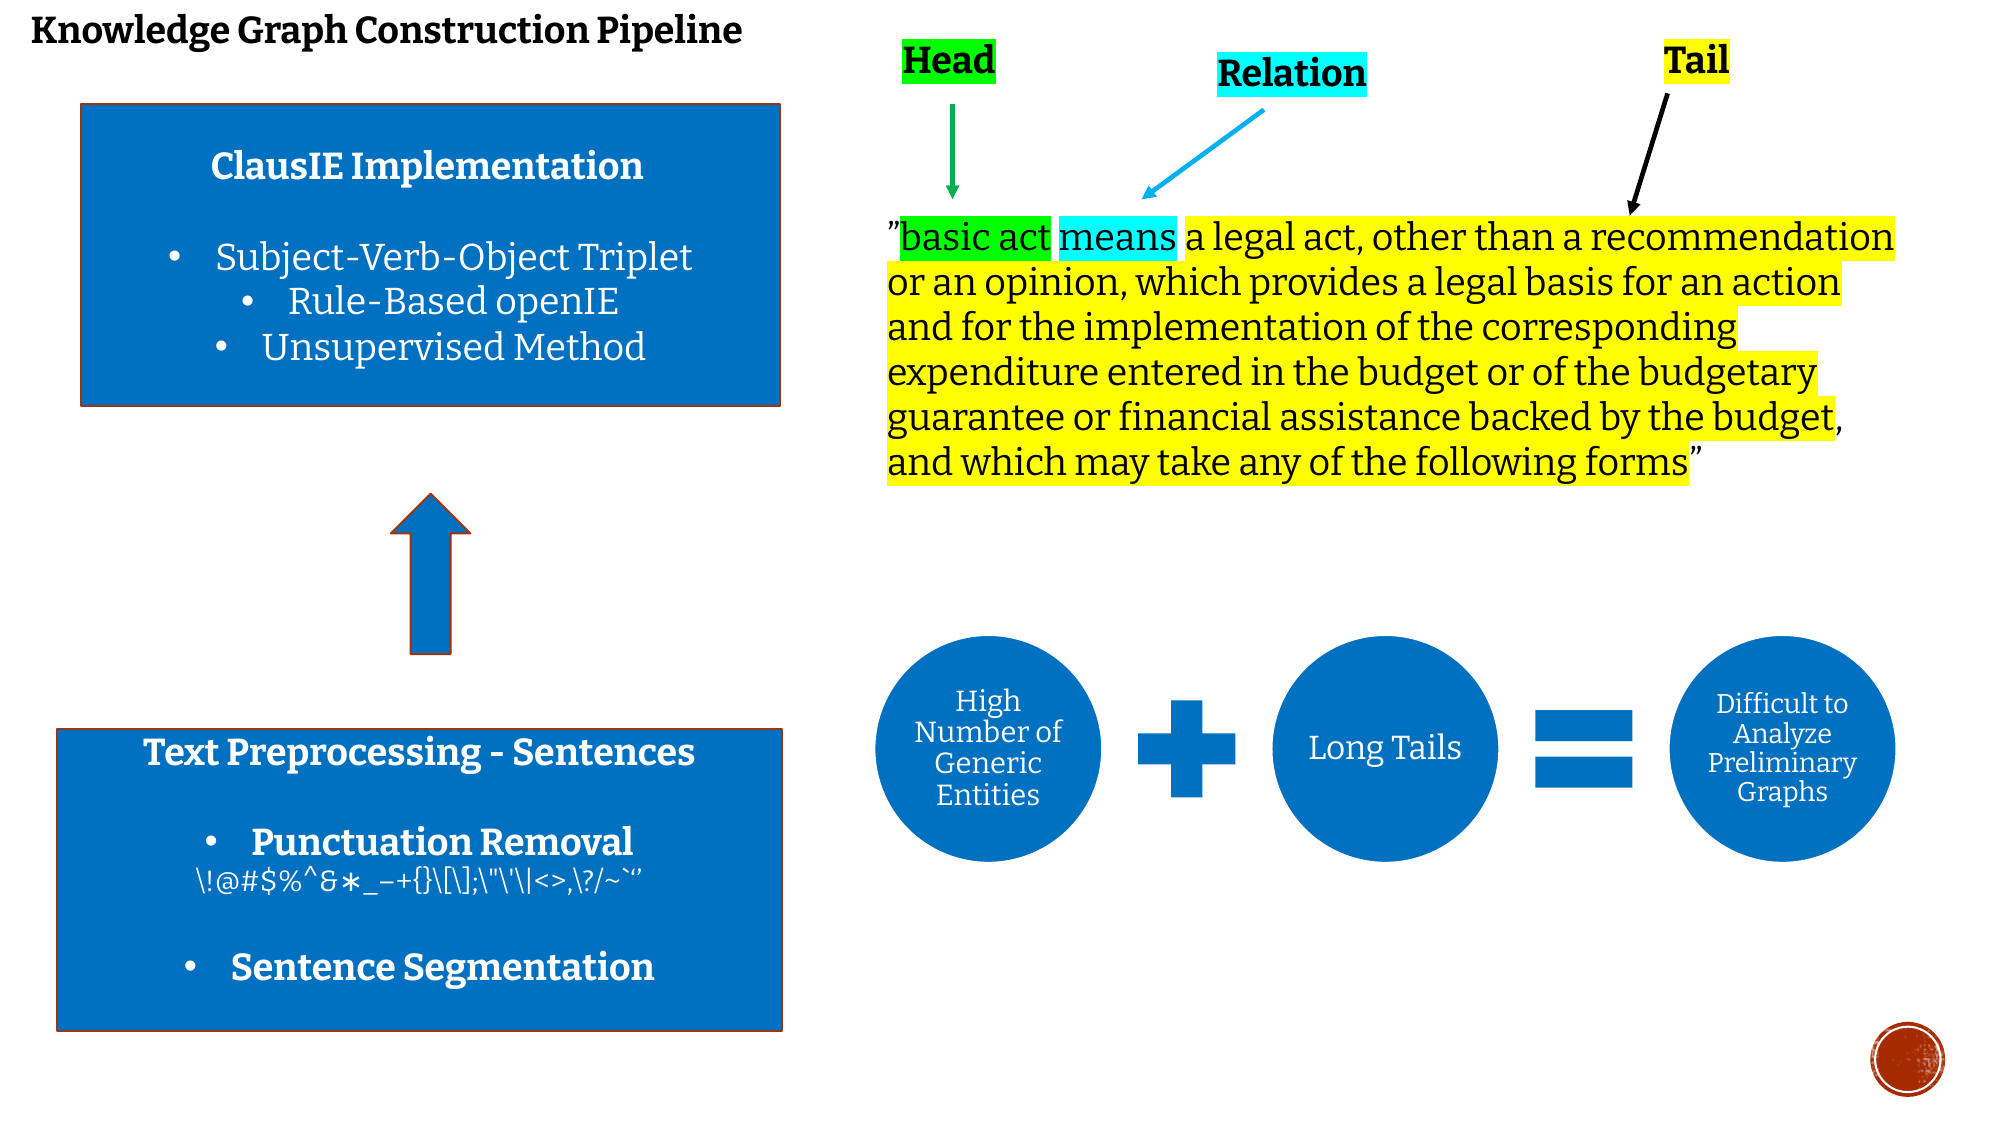

Knowledge Graph Construction Pipeline
Head
Tail
Relation
ClausIE Implementation

Subject-Verb-Object Triplet
Rule-Based openIE
Unsupervised Method
”basic act means a legal act, other than a recommendation or an opinion, which provides a legal basis for an action and for the implementation of the corresponding expenditure entered in the budget or of the budgetary guarantee or financial assistance backed by the budget, and which may take any of the following forms”
High Number of Generic Entities

Long Tails

Difficult to Analyze Preliminary Graphs

Text Preprocessing - Sentences

Punctuation Removal
\!@#$%^&∗_–+{}\[\];\"\'\|<>,\?/~`‘’

Sentence Segmentation